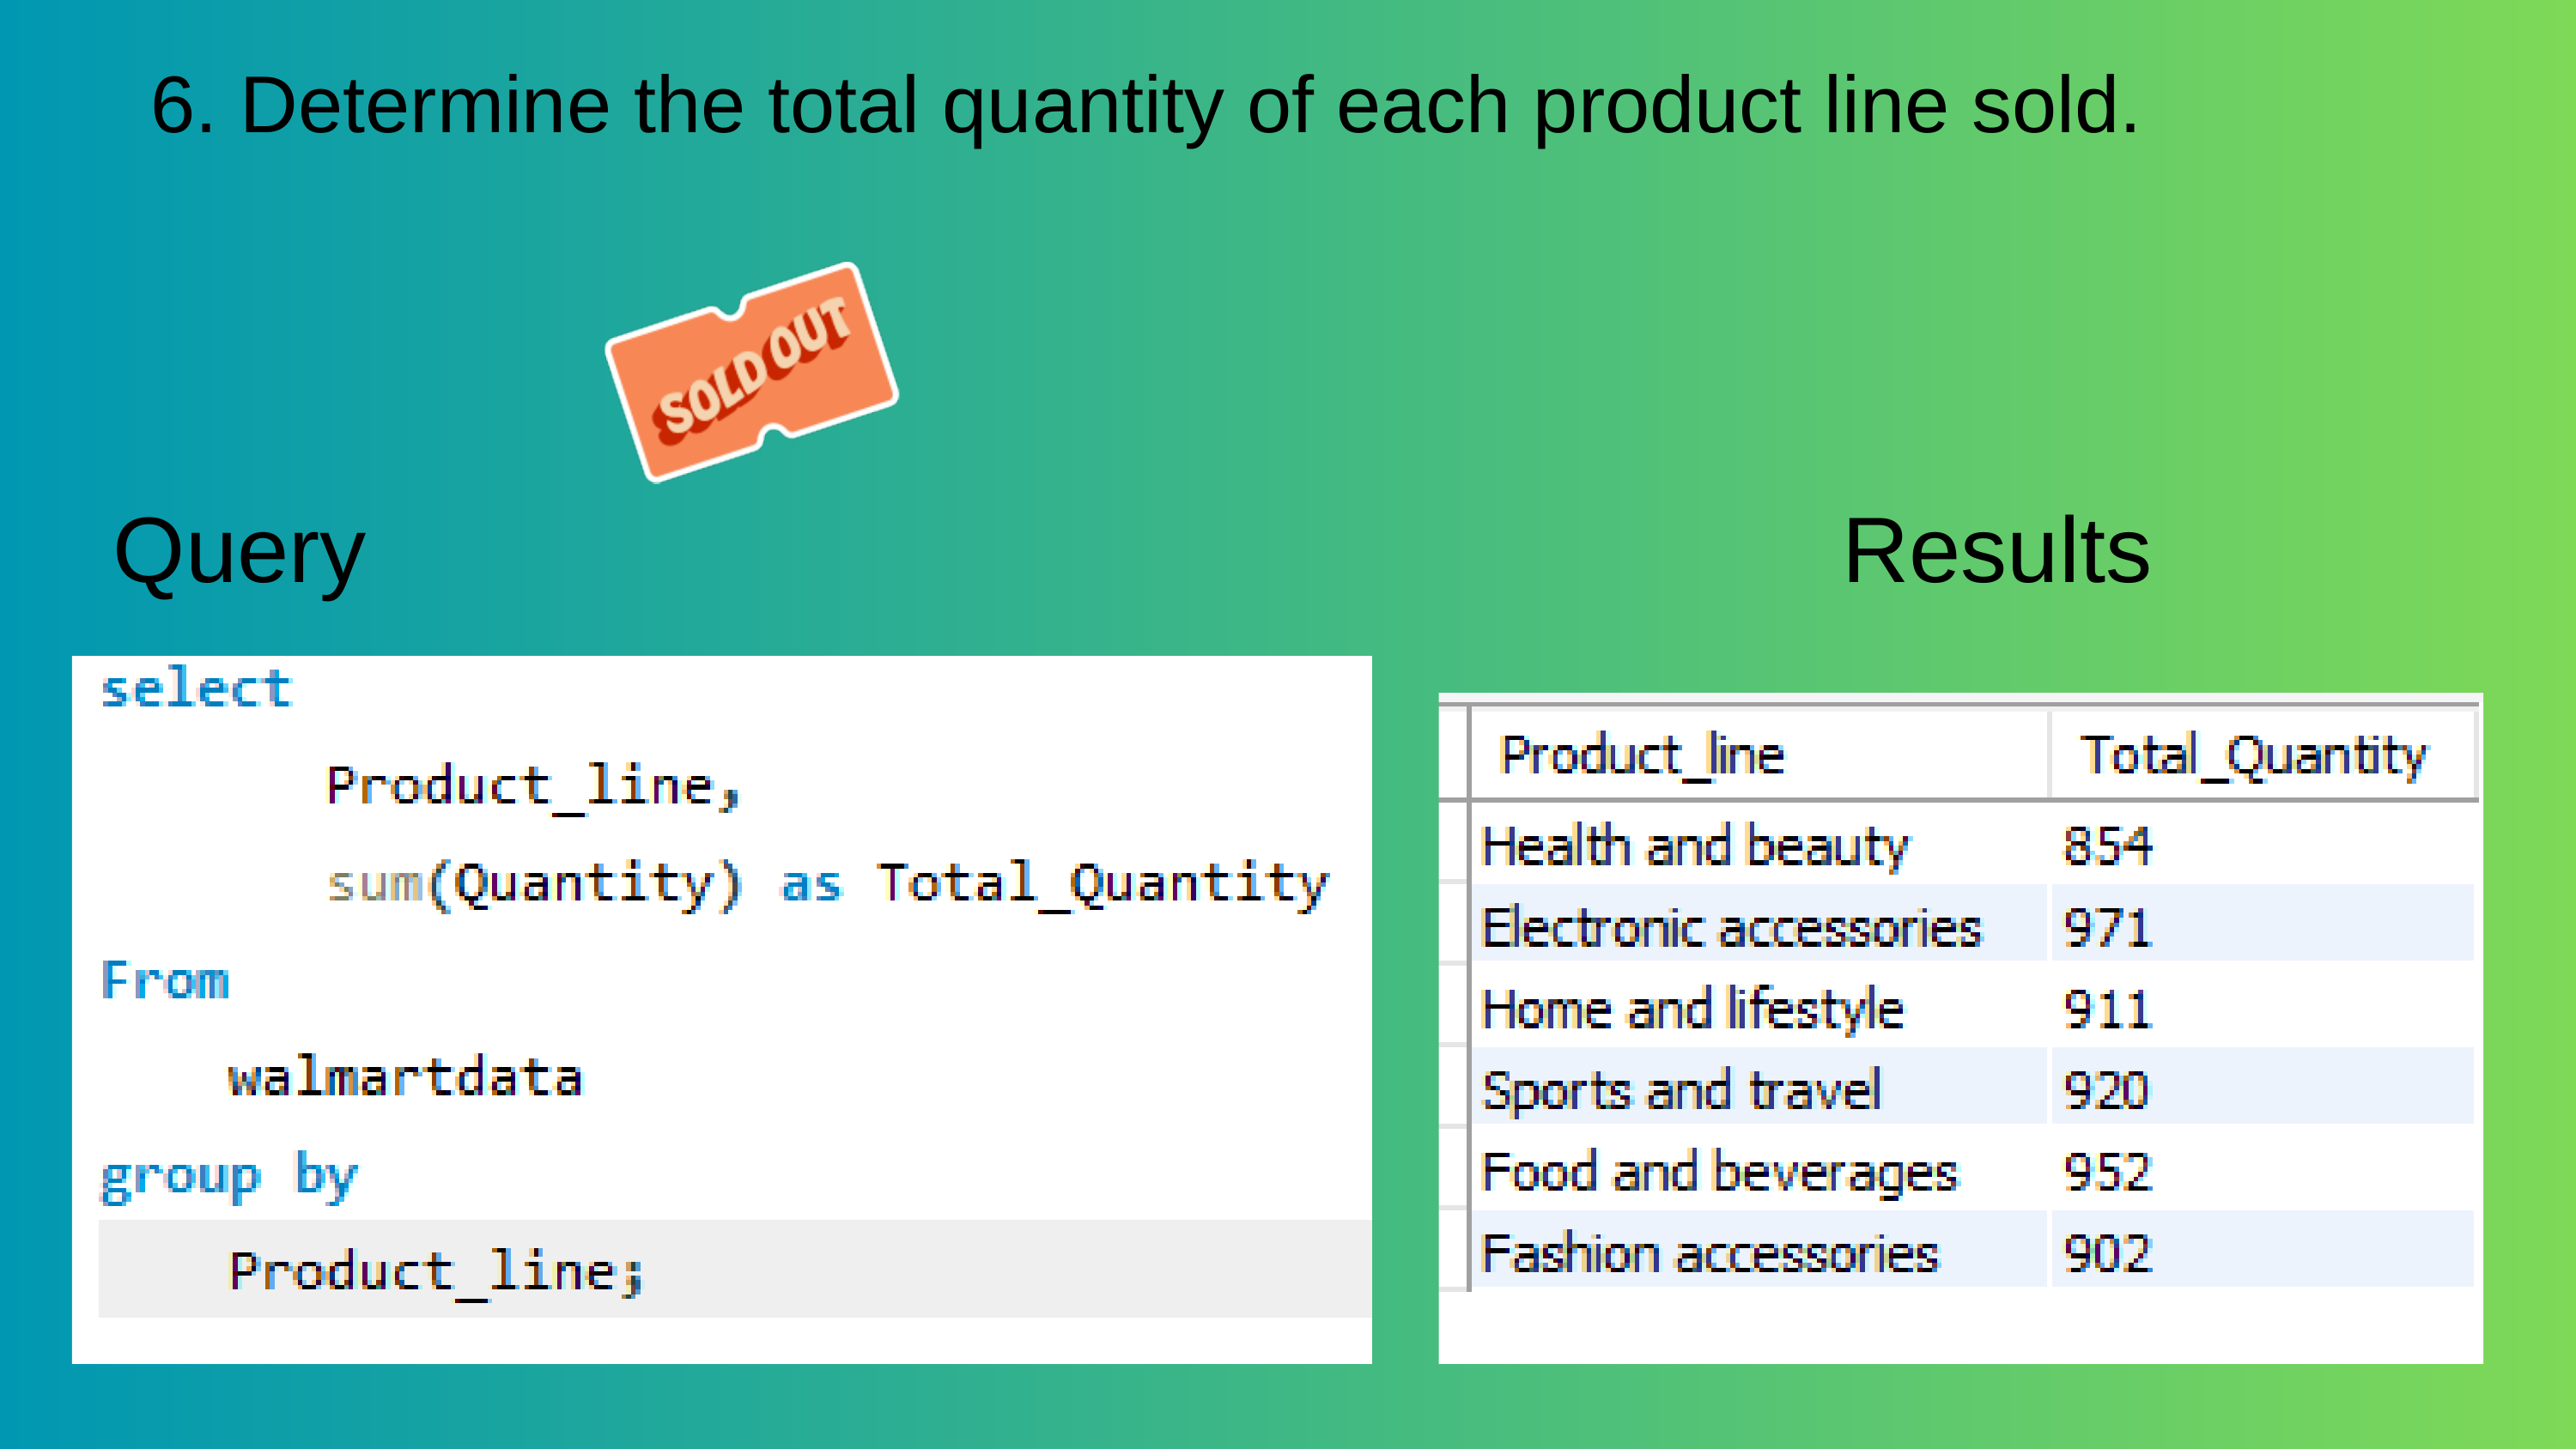

6. Determine the total quantity of each product line sold.

Query
Results